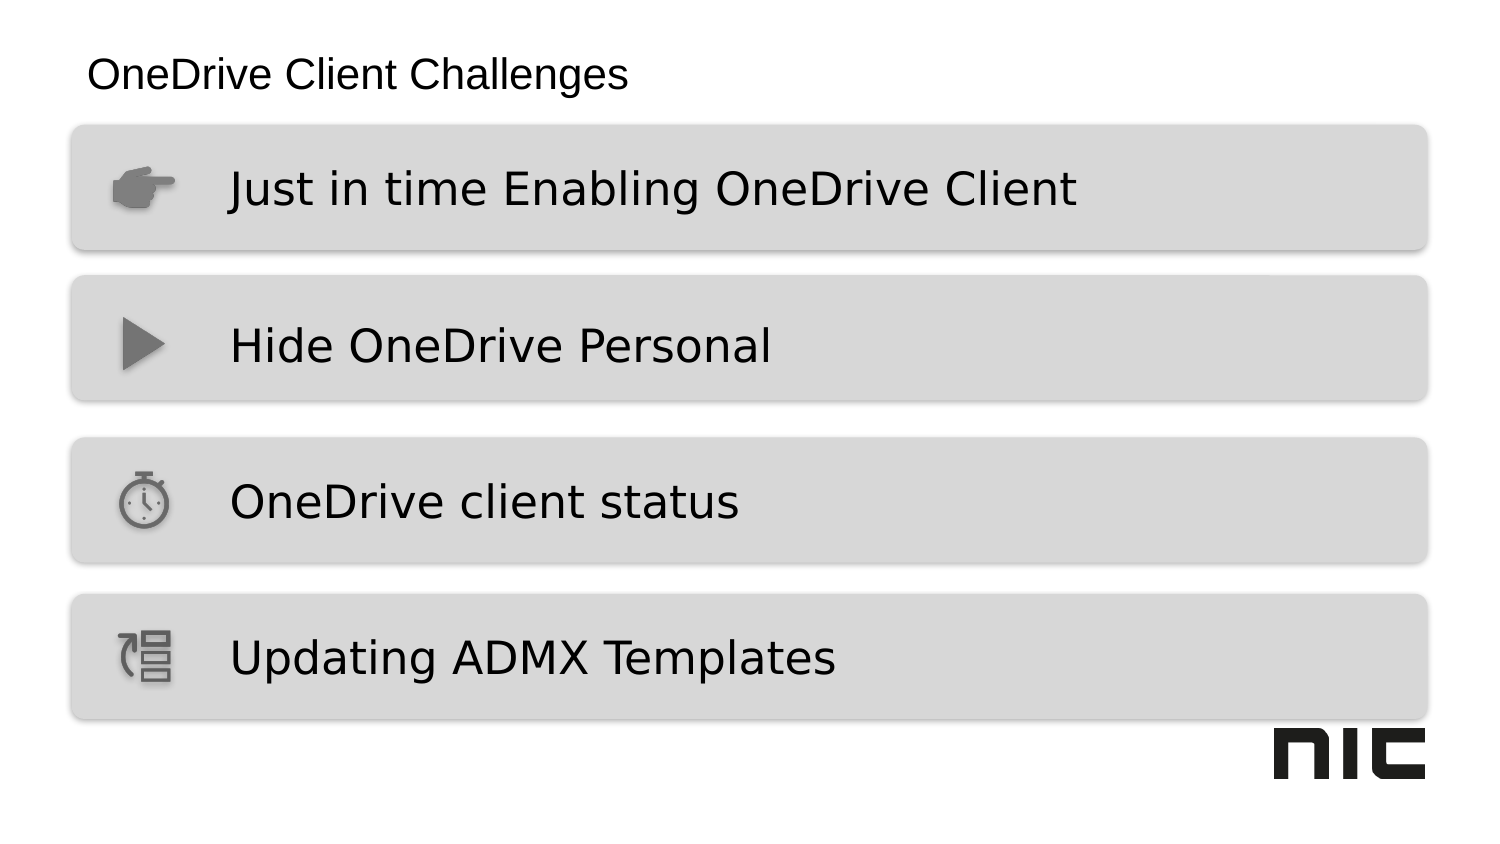

# OneDrive Client Challenges
Just in time Enabling OneDrive Client
Hide OneDrive Personal
OneDrive client status
Updating ADMX Templates